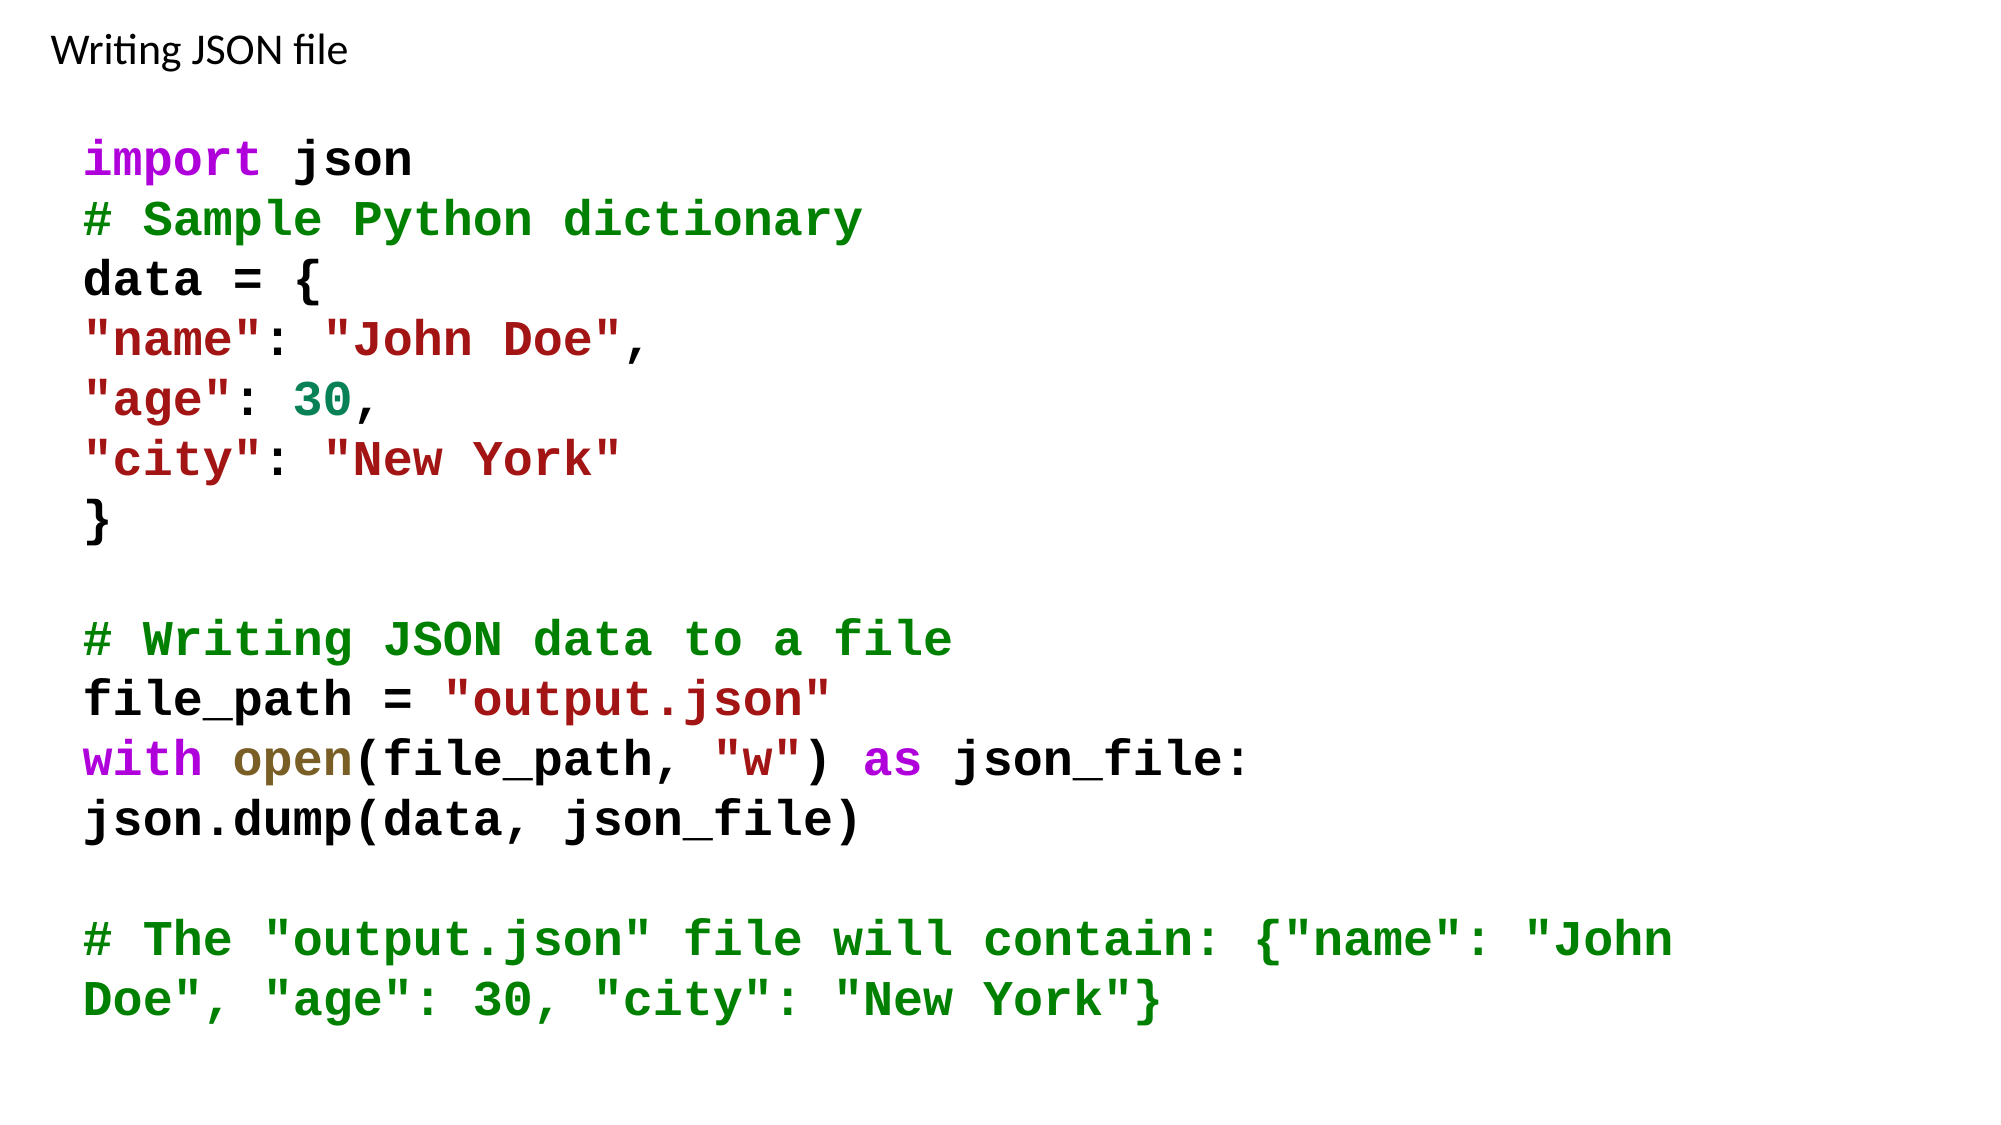

# Writing JSON file
import json
# Sample Python dictionary
data = {
"name": "John Doe",
"age": 30,
"city": "New York"
}
# Writing JSON data to a file
file_path = "output.json"
with open(file_path, "w") as json_file:
json.dump(data, json_file)
# The "output.json" file will contain: {"name": "John Doe", "age": 30, "city": "New York"}